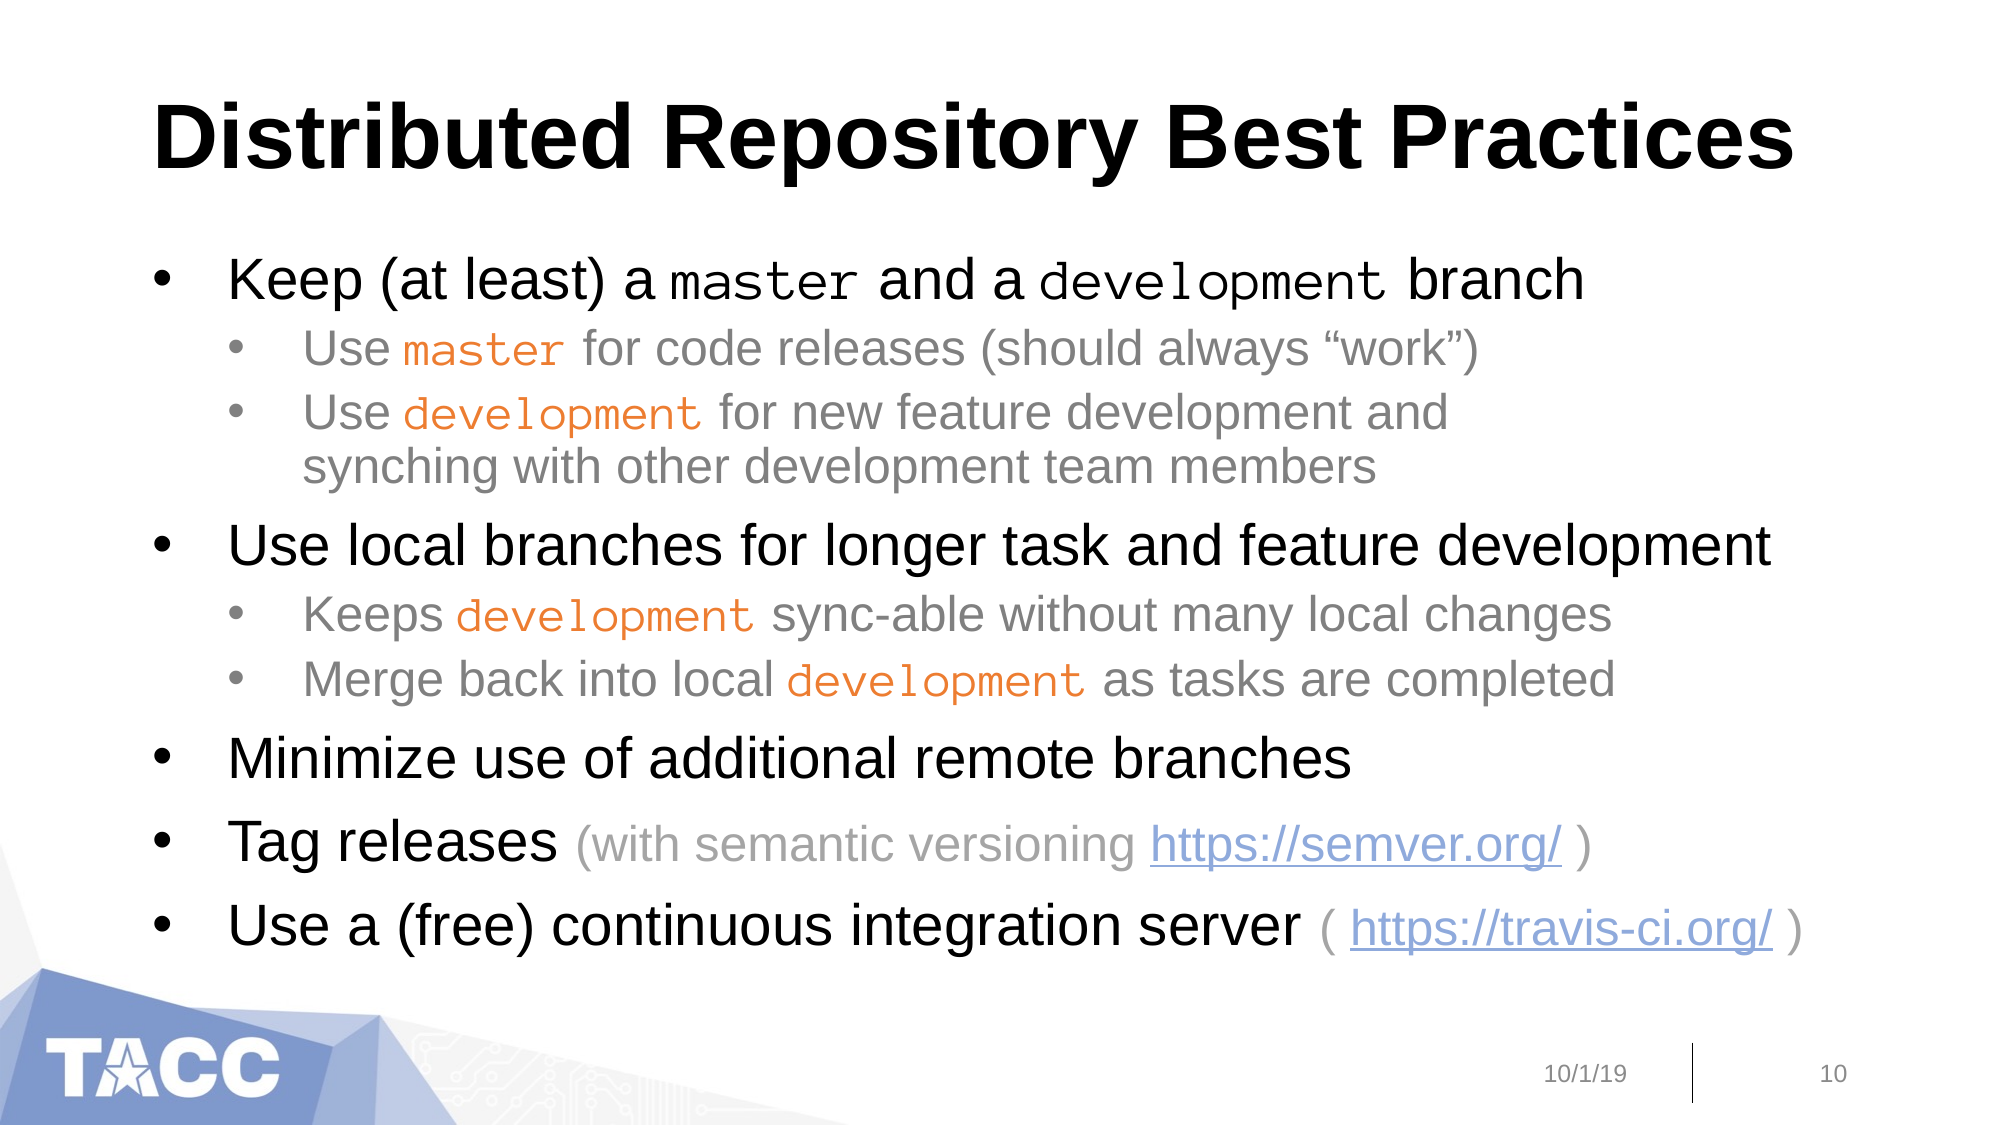

# Distributed Repository Best Practices
Keep (at least) a master and a development branch
Use master for code releases (should always “work”)
Use development for new feature development and
synching with other development team members
Use local branches for longer task and feature development
Keeps development sync-able without many local changes
Merge back into local development as tasks are completed
Minimize use of additional remote branches
Tag releases (with semantic versioning https://semver.org/ )
Use a (free) continuous integration server ( https://travis-ci.org/ )
10/1/19
10